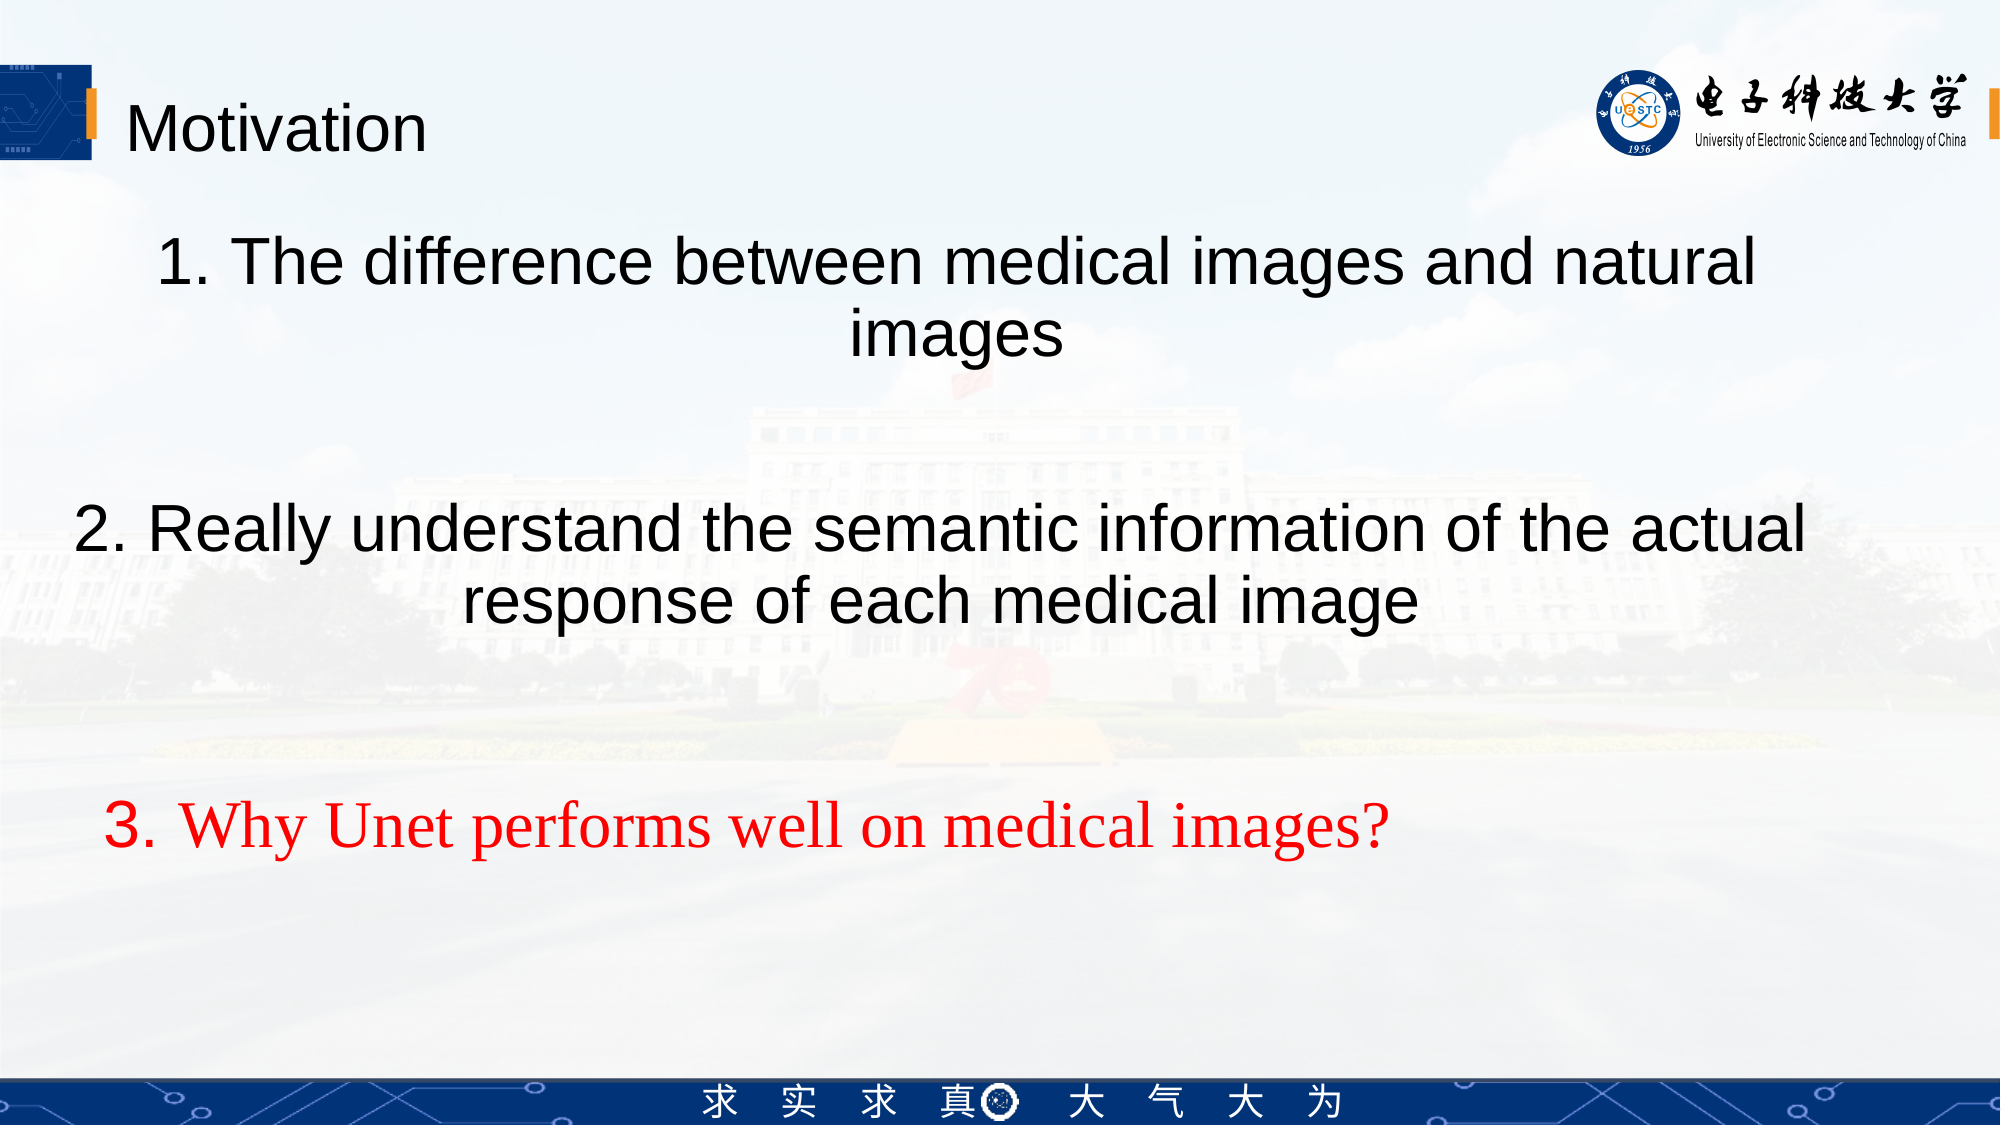

# Motivation
1. The difference between medical images and natural images
2. Really understand the semantic information of the actual response of each medical image
3. Why Unet performs well on medical images?